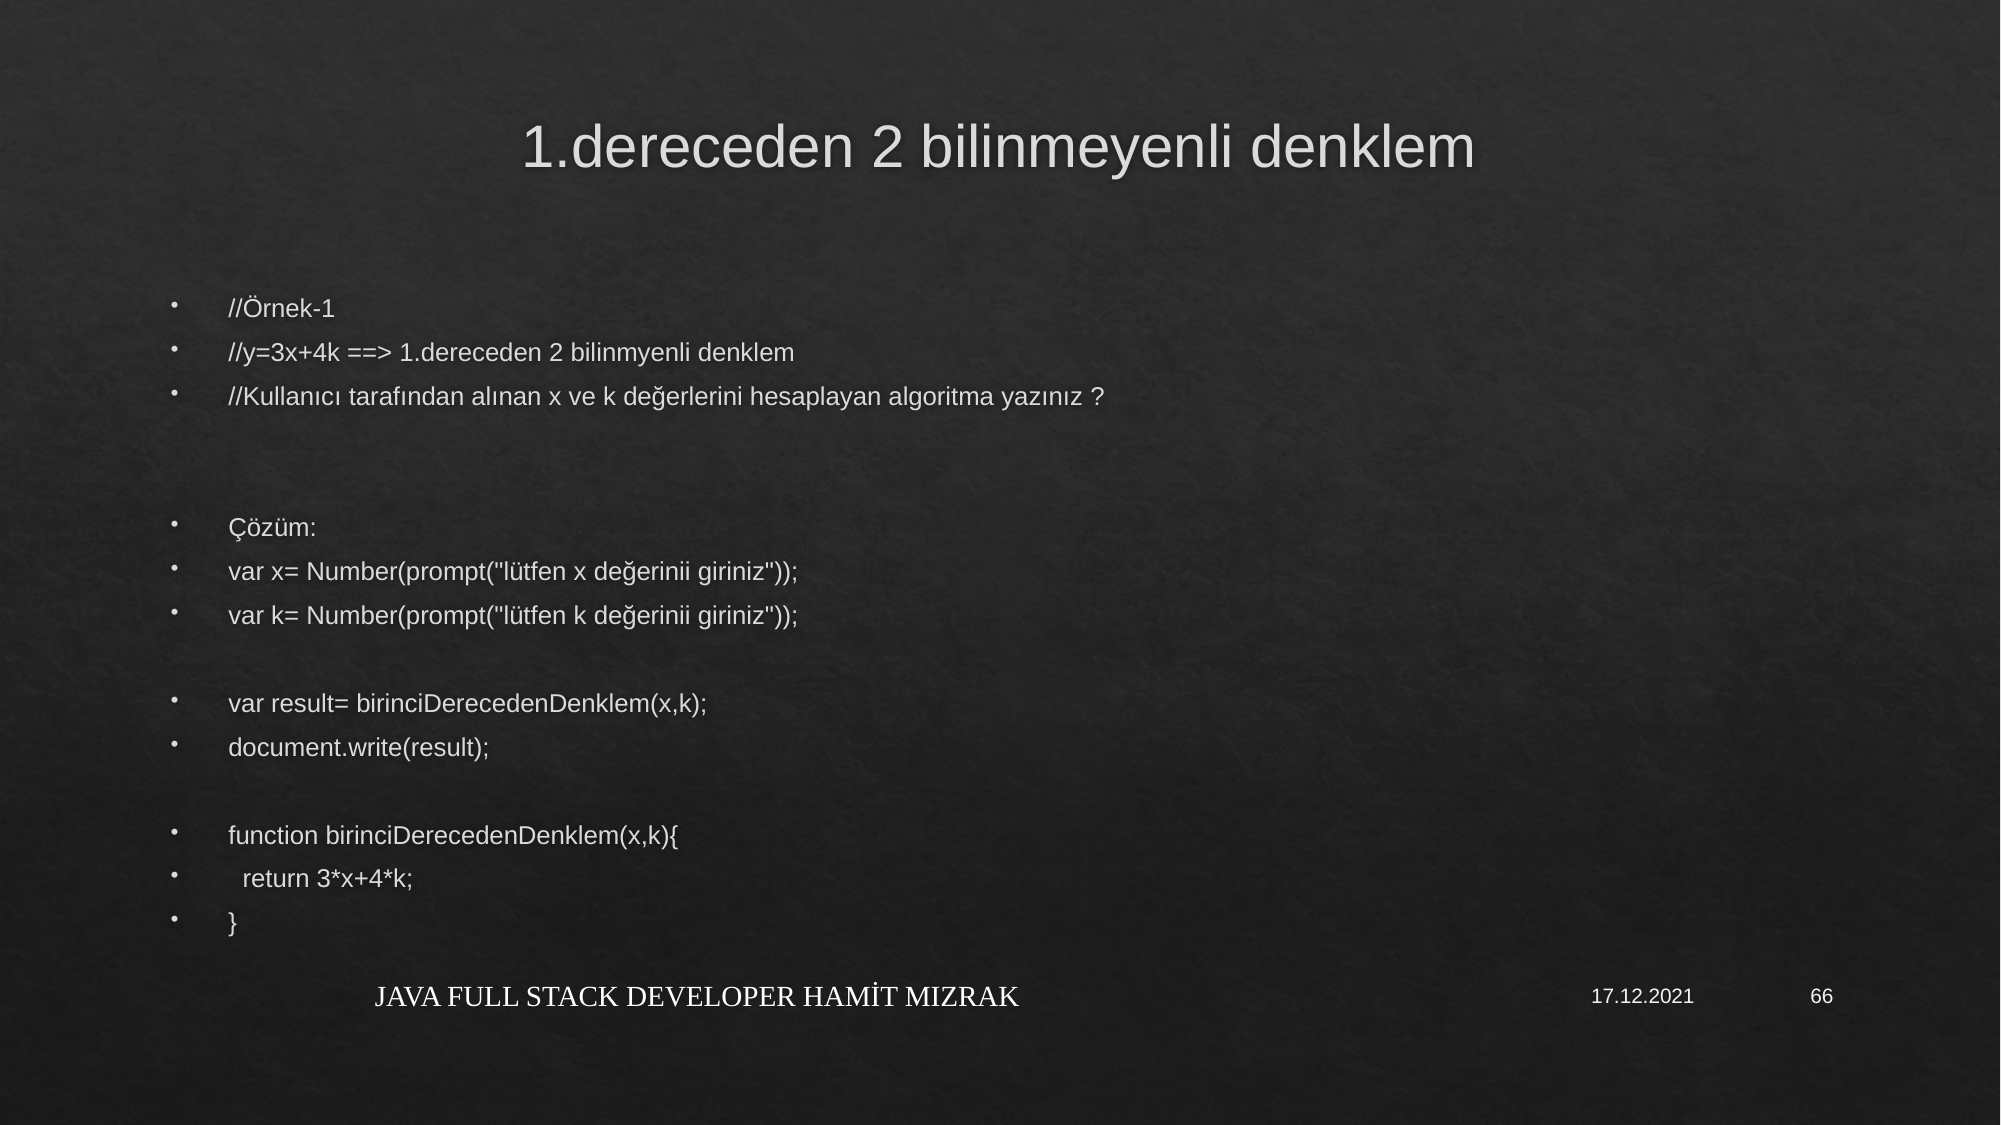

# 1.dereceden 2 bilinmeyenli denklem
//Örnek-1
//y=3x+4k ==> 1.dereceden 2 bilinmyenli denklem
//Kullanıcı tarafından alınan x ve k değerlerini hesaplayan algoritma yazınız ?

Çözüm:
var x= Number(prompt("lütfen x değerinii giriniz"));
var k= Number(prompt("lütfen k değerinii giriniz"));

var result= birinciDerecedenDenklem(x,k);
document.write(result);

function birinciDerecedenDenklem(x,k){
  return 3*x+4*k;
}
JAVA FULL STACK DEVELOPER HAMİT MIZRAK
17.12.2021
66